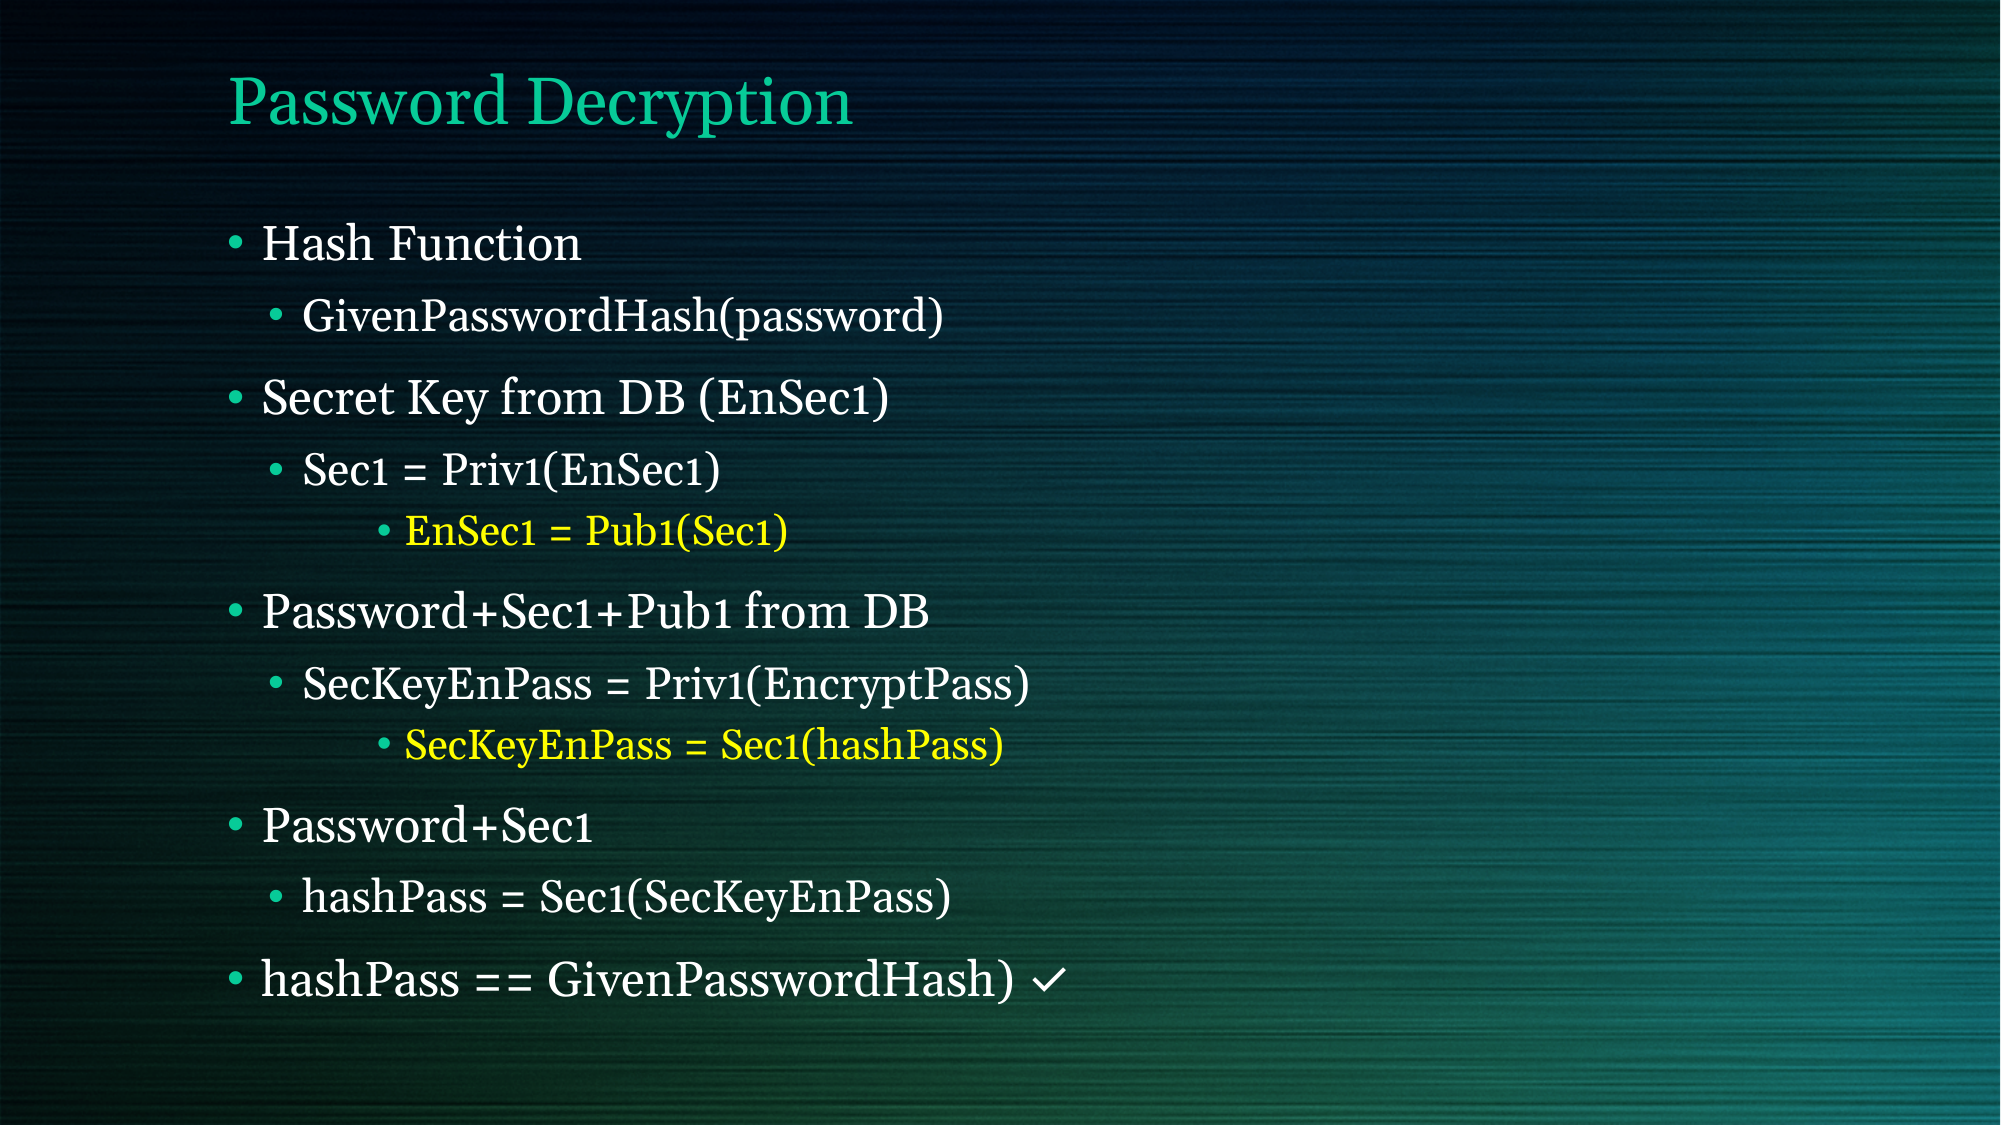

Password Decryption
Hash Function
GivenPasswordHash(password)
Secret Key from DB (EnSec1)
Sec1 = Priv1(EnSec1)
EnSec1 = Pub1(Sec1)
Password+Sec1+Pub1 from DB
SecKeyEnPass = Priv1(EncryptPass)
SecKeyEnPass = Sec1(hashPass)
Password+Sec1
hashPass = Sec1(SecKeyEnPass)
hashPass == GivenPasswordHash) ✓